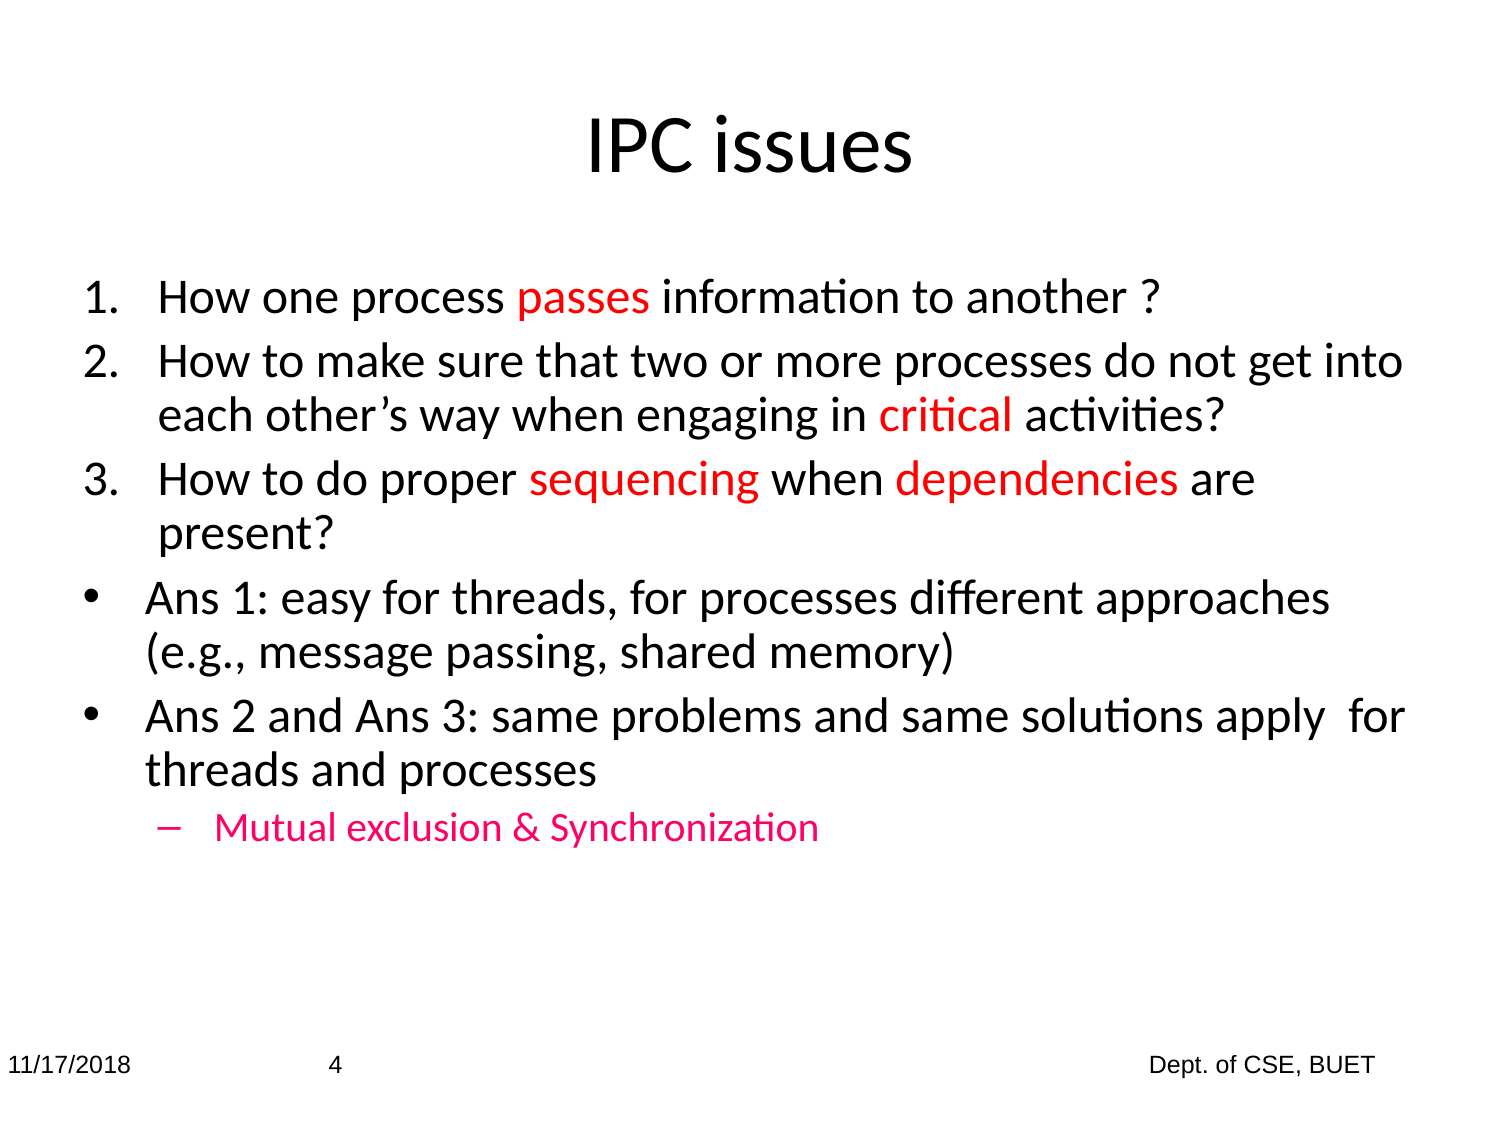

# IPC issues
How one process passes information to another ?
How to make sure that two or more processes do not get into each other’s way when engaging in critical activities?
How to do proper sequencing when dependencies are present?
Ans 1: easy for threads, for processes different approaches (e.g., message passing, shared memory)
Ans 2 and Ans 3: same problems and same solutions apply  for threads and processes
Mutual exclusion & Synchronization
11/17/2018
4
Dept. of CSE, BUET